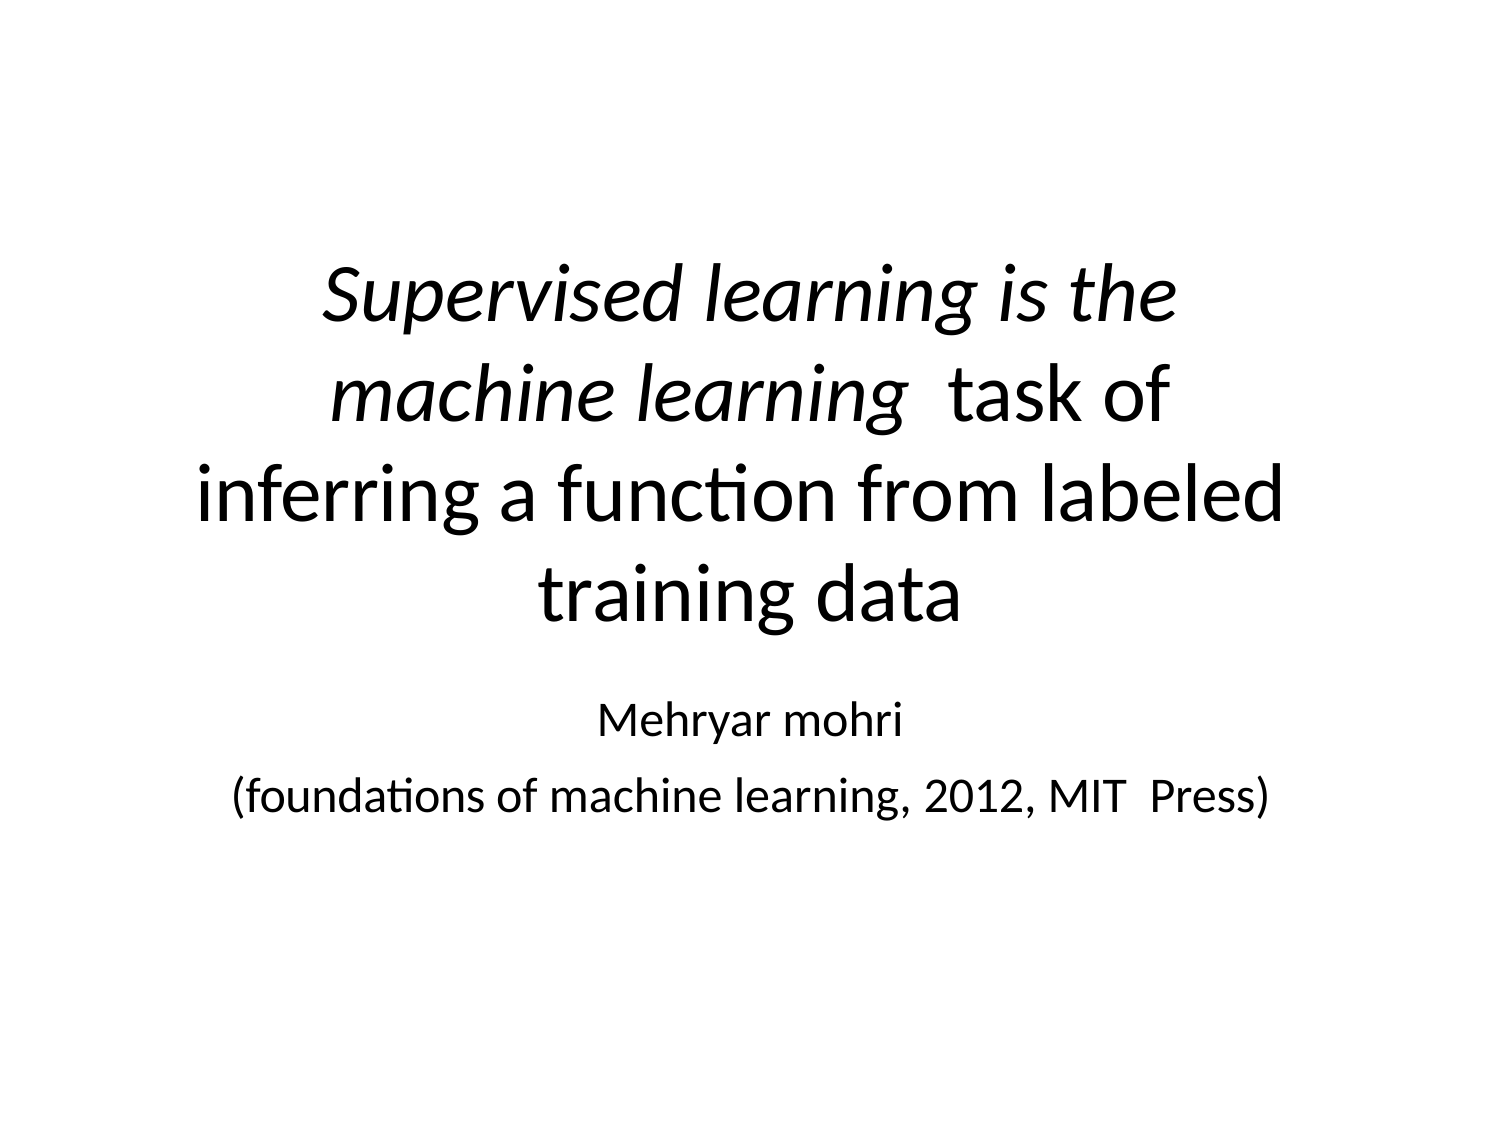

Supervised learning is the machine learning  task of inferring a function from labeled  training data
Mehryar mohri
(foundations of machine learning, 2012, MIT  Press)